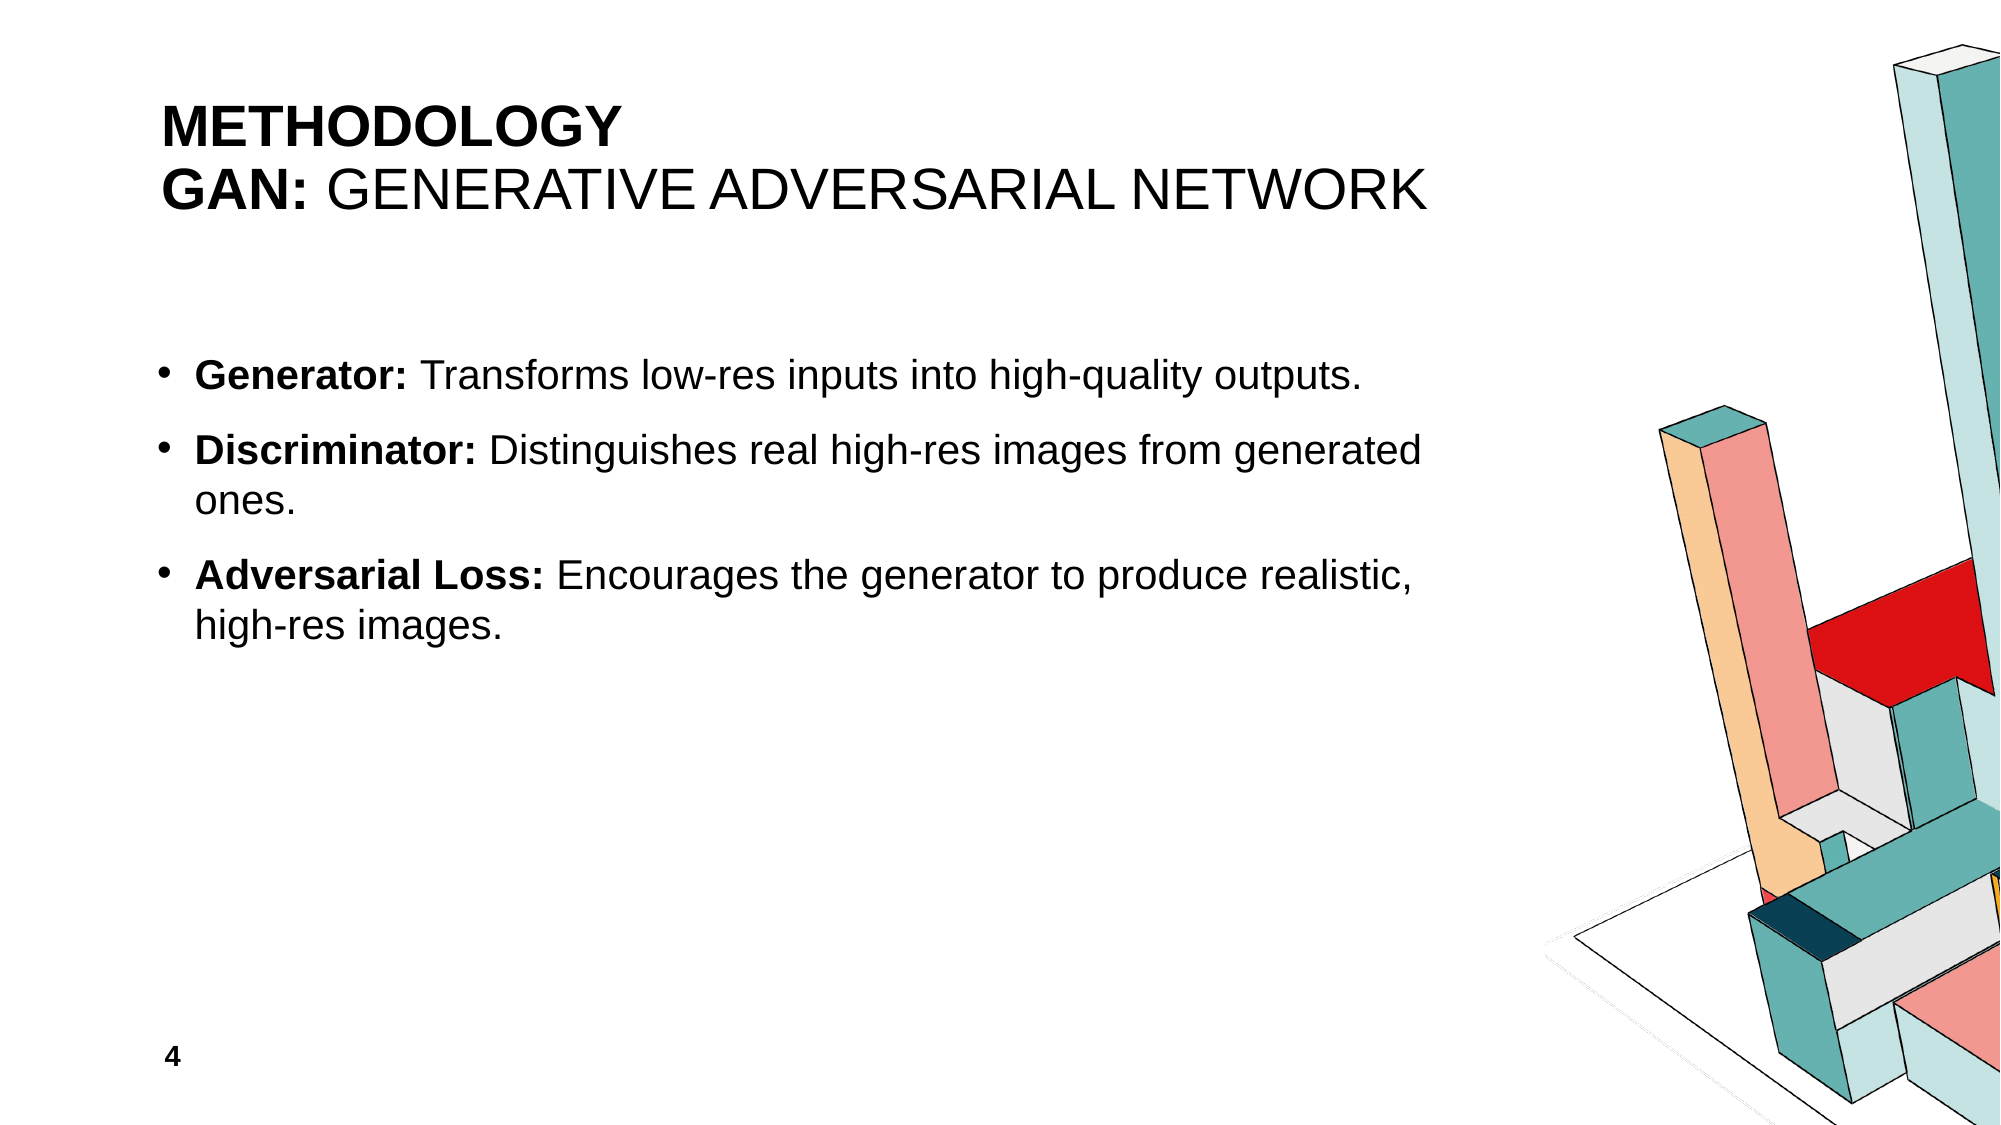

# Methodology GAN: Generative adversarial Network
Generator: Transforms low-res inputs into high-quality outputs.
Discriminator: Distinguishes real high-res images from generated ones.
Adversarial Loss: Encourages the generator to produce realistic, high-res images.

4